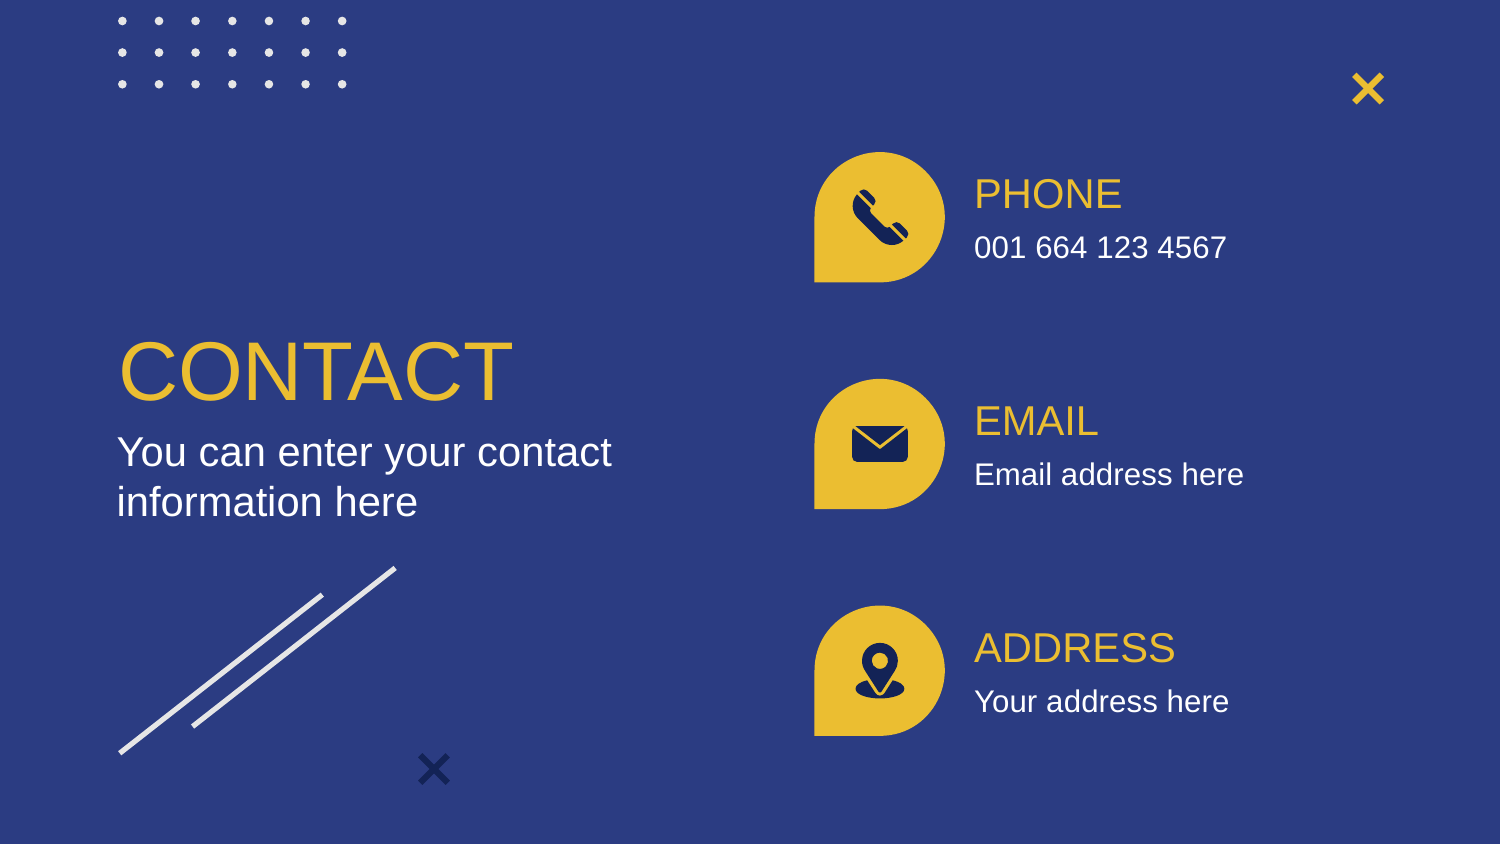

PHONE

001 664 123 4567
# CONTACT

EMAIL
You can enter your contact information here

Email address here

ADDRESS

Your address here